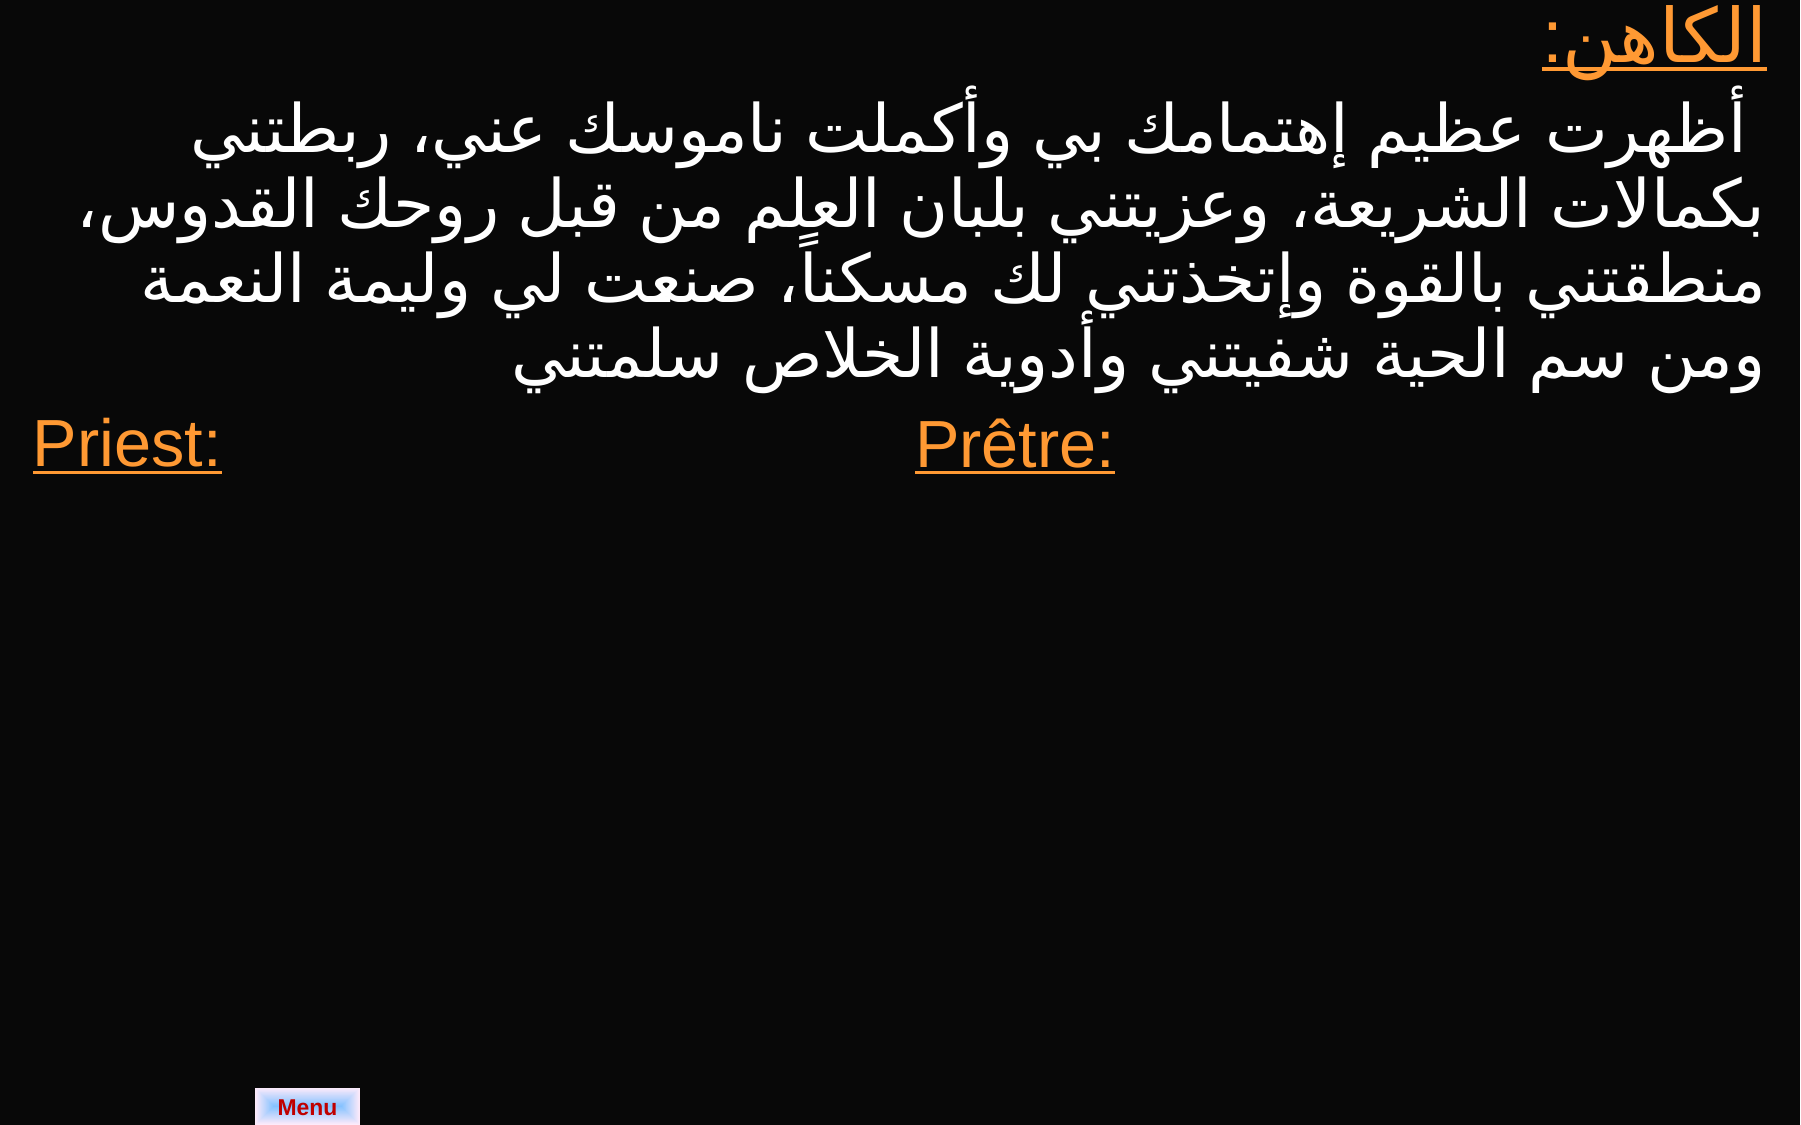

| الكاهن: أظهرت عظيم إهتمامك بي وأكملت ناموسك عني، ربطتني بكمالات الشريعة، وعزيتني بلبان العلم من قبل روحك القدوس، منطقتني بالقوة وإتخذتني لك مسكناً، صنعت لي وليمة النعمة ومن سم الحية شفيتني وأدوية الخلاص سلمتني |  |
| --- | --- |
| Priest: | Prêtre: |

Menu